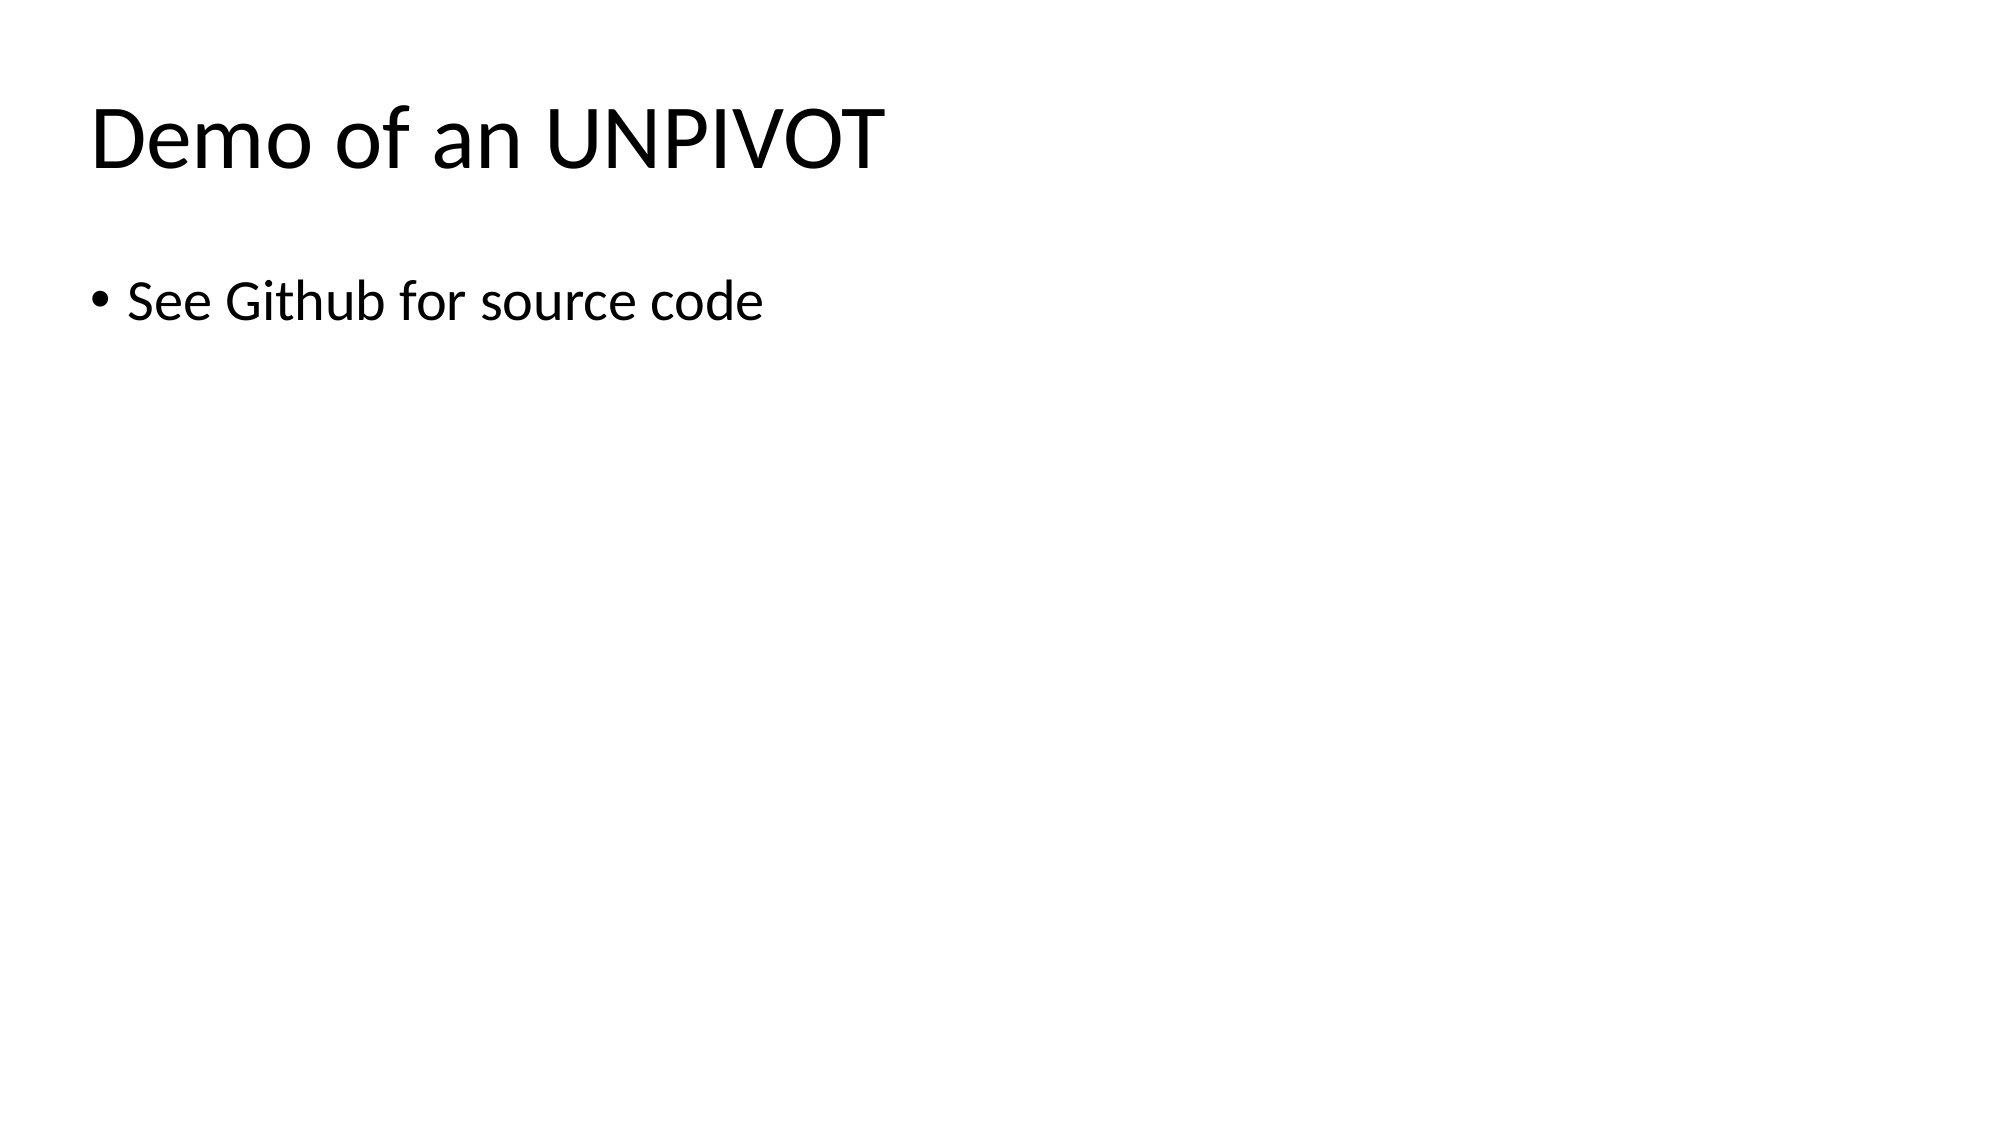

# Demo of an UNPIVOT
See Github for source code